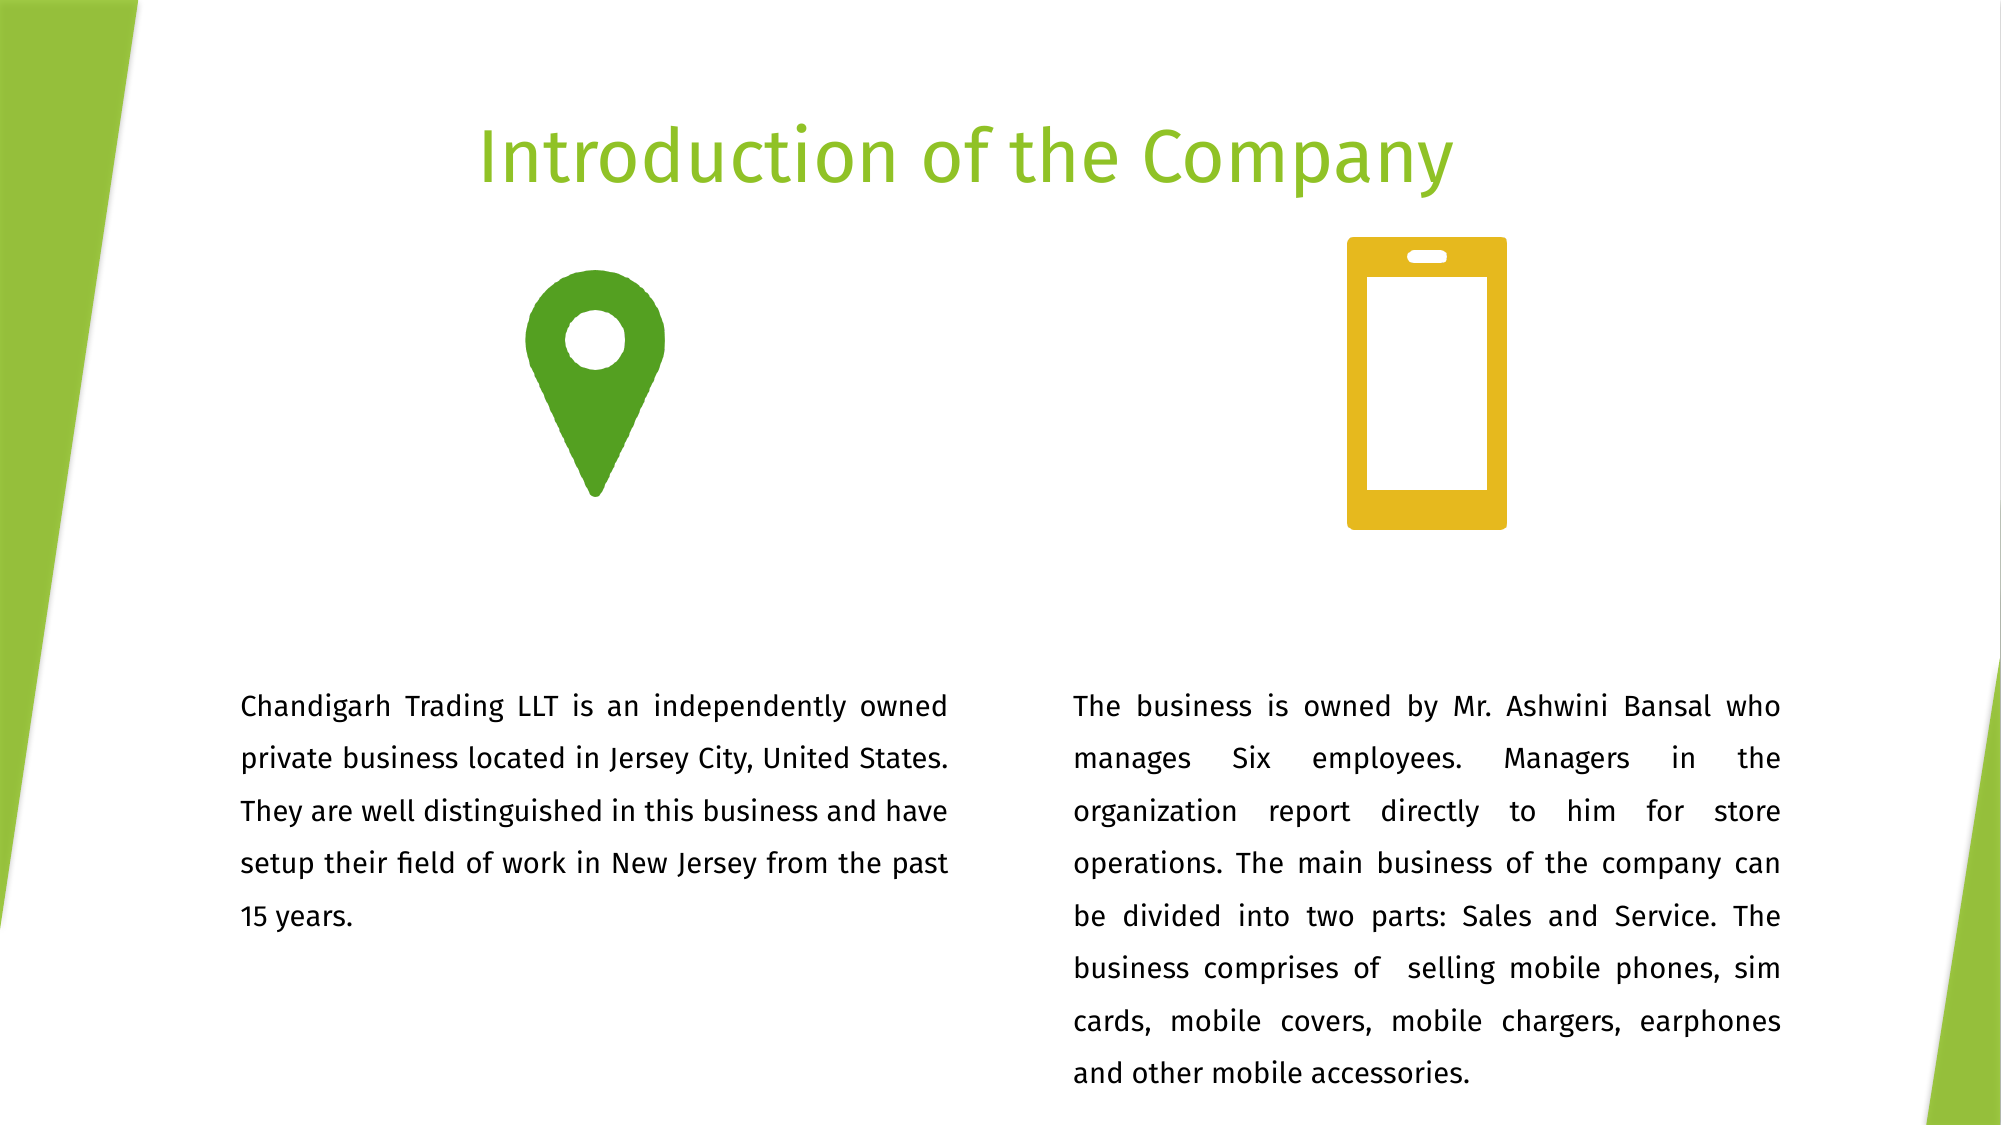

# Introduction of the Company
Chandigarh Trading LLT is an independently owned private business located in Jersey City, United States. They are well distinguished in this business and have setup their field of work in New Jersey from the past 15 years.
The business is owned by Mr. Ashwini Bansal who manages Six employees. Managers in the organization report directly to him for store operations. The main business of the company can be divided into two parts: Sales and Service. The business comprises of  selling mobile phones, sim cards, mobile covers, mobile chargers, earphones and other mobile accessories.